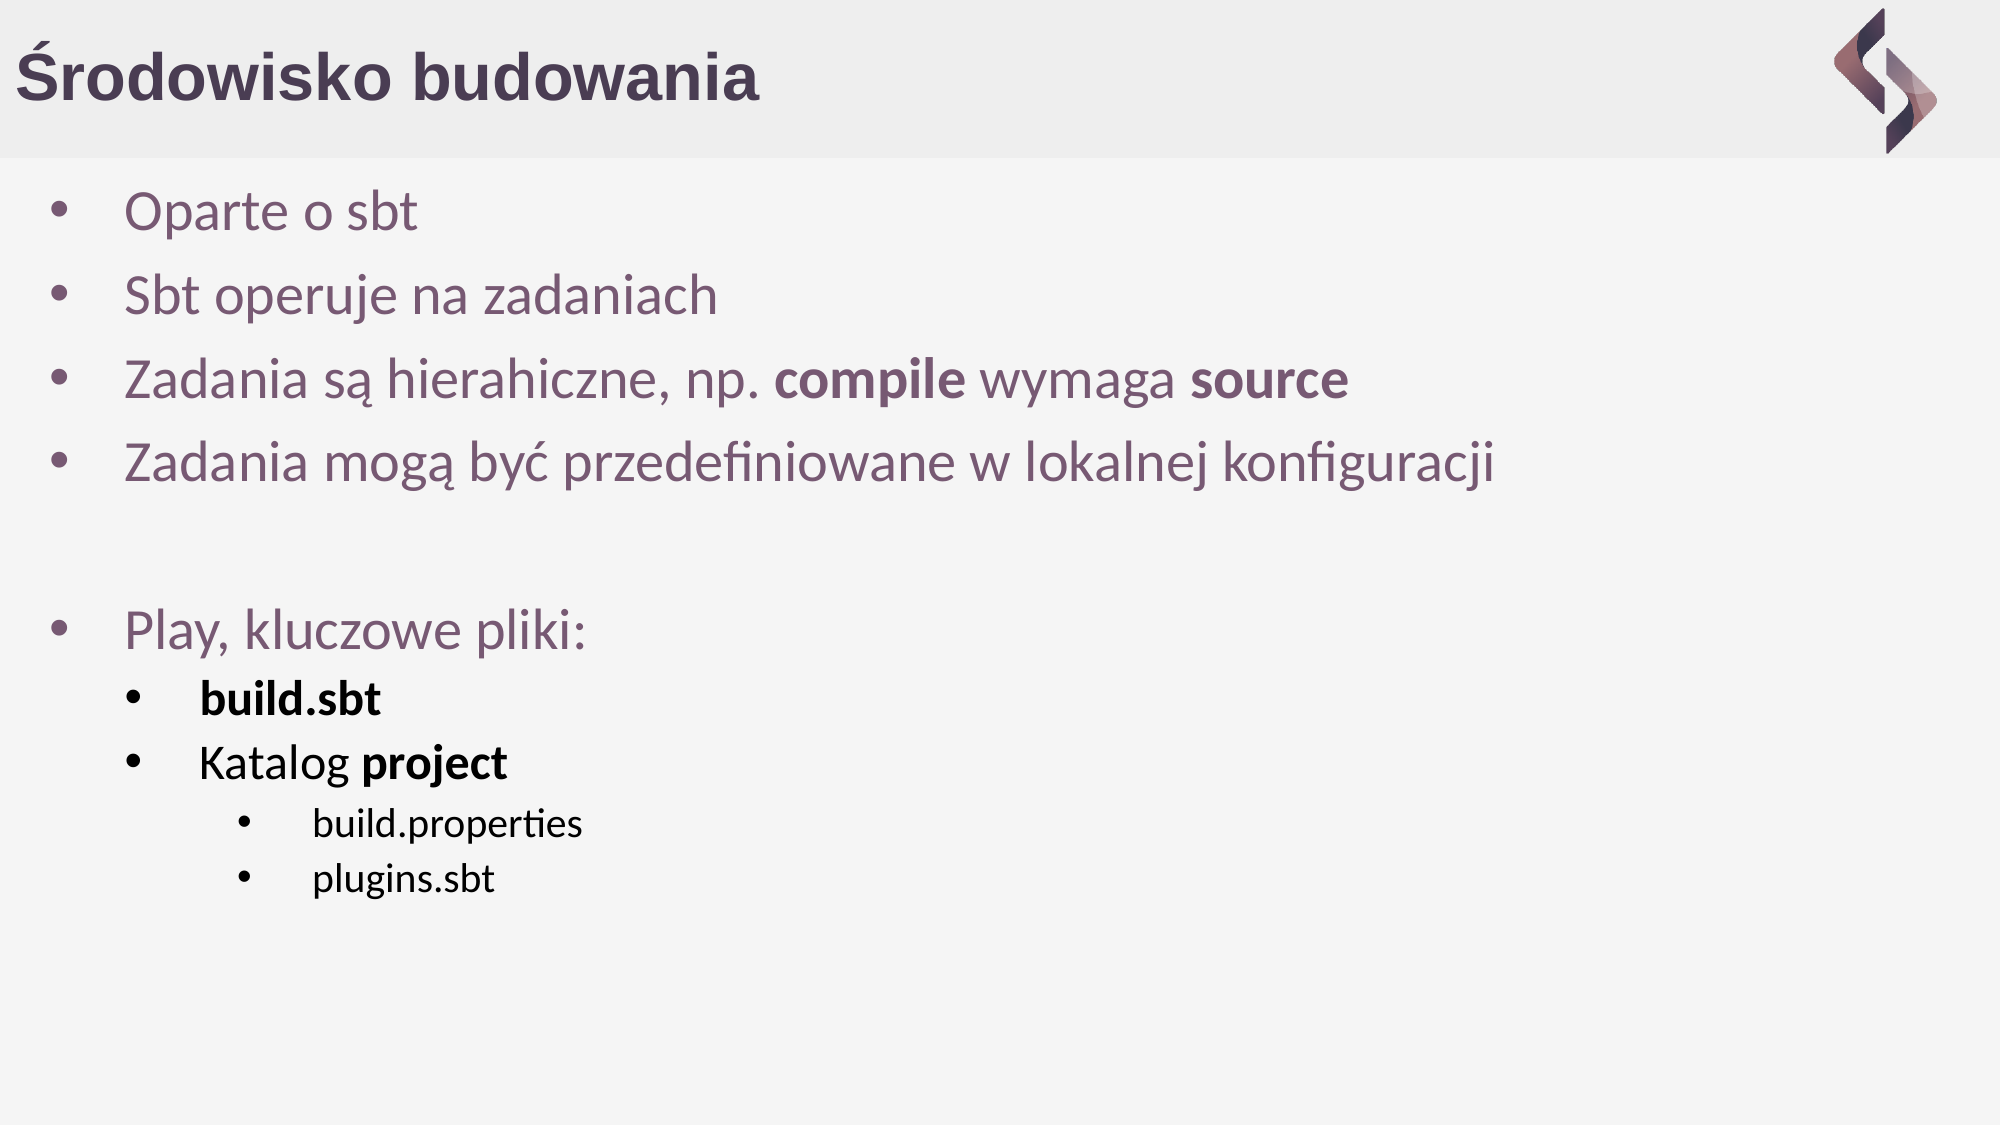

# Środowisko budowania
Oparte o sbt
Sbt operuje na zadaniach
Zadania są hierahiczne, np. compile wymaga source
Zadania mogą być przedefiniowane w lokalnej konfiguracji

Play, kluczowe pliki:
build.sbt
Katalog project
build.properties
plugins.sbt